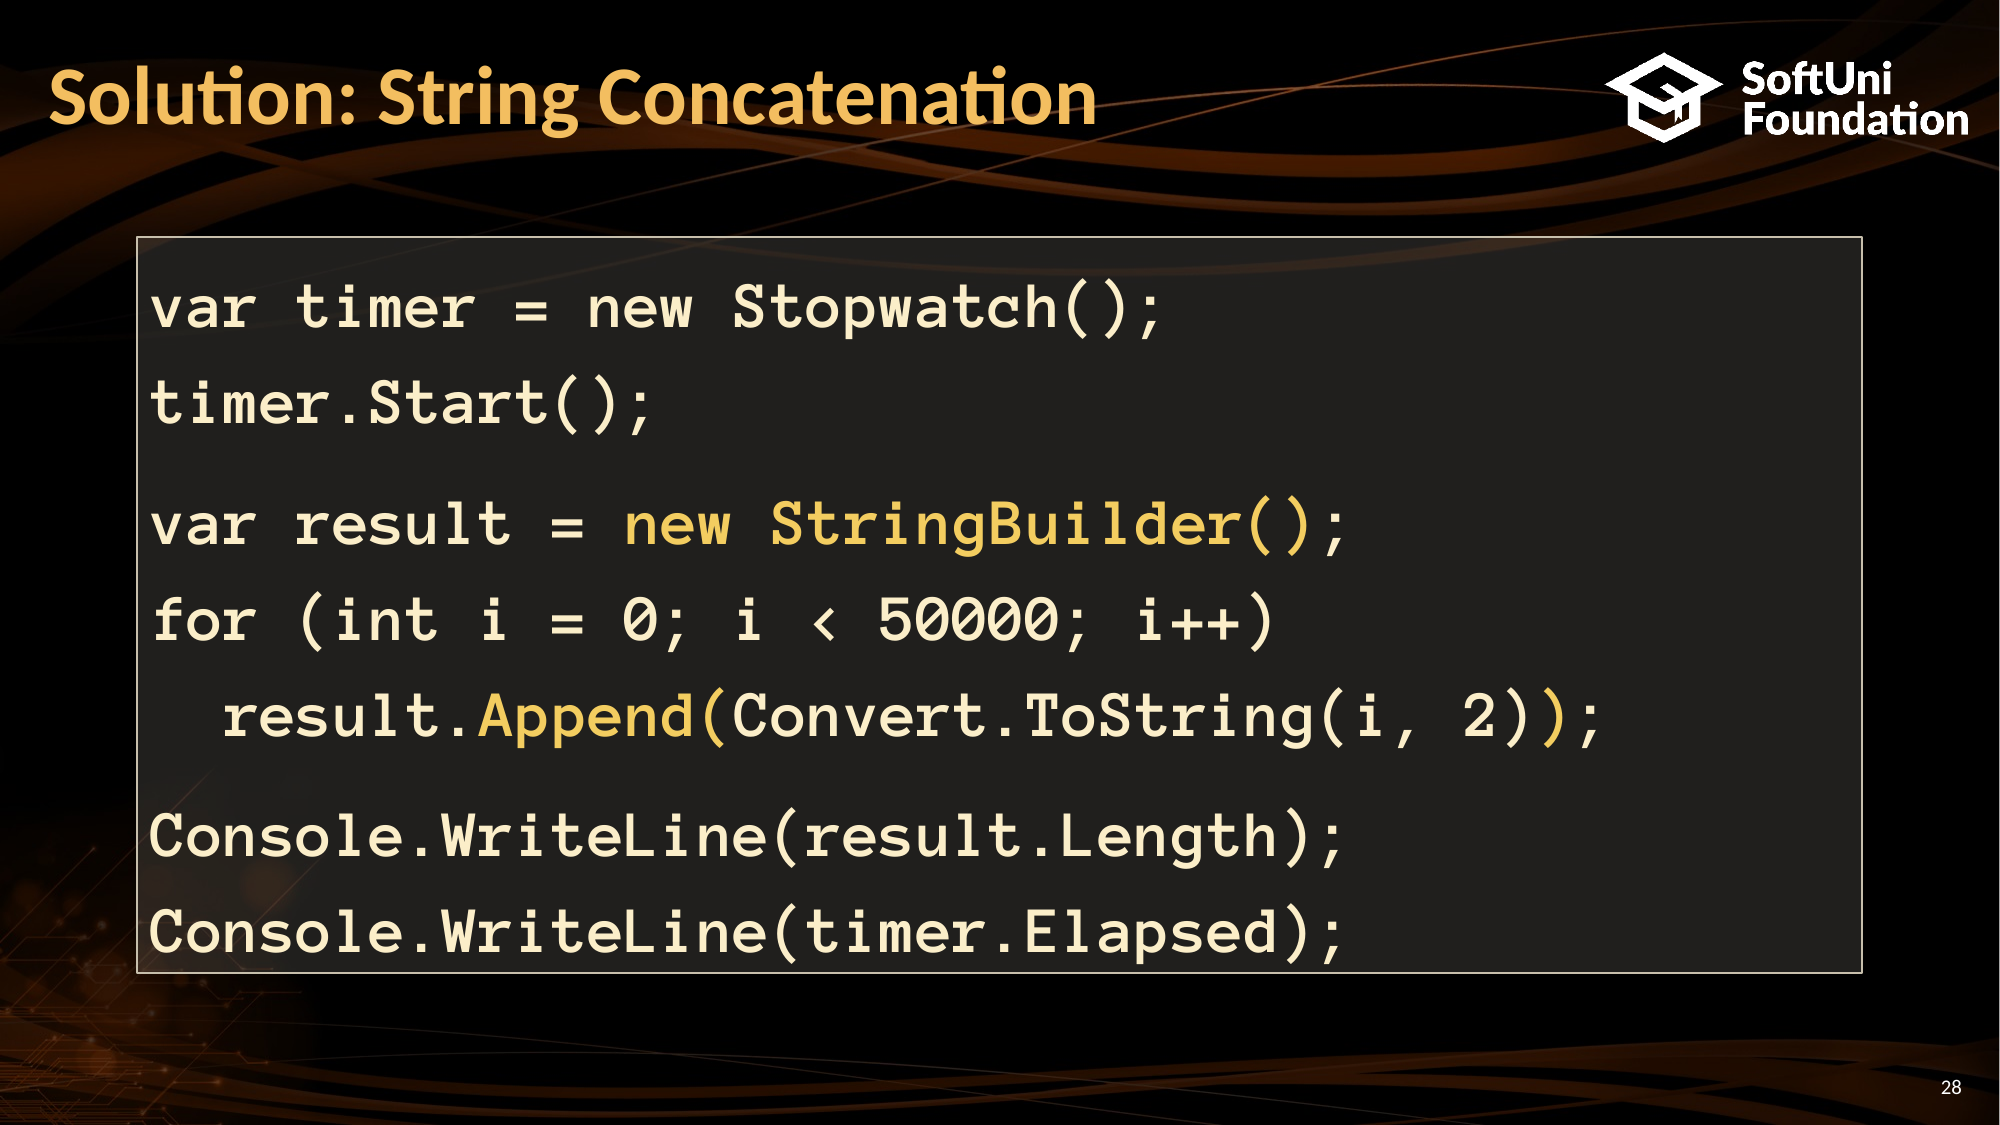

# Solution: String Concatenation
var timer = new Stopwatch();
timer.Start();
var result = new StringBuilder();
for (int i = 0; i < 50000; i++)
  result.Append(Convert.ToString(i, 2));
Console.WriteLine(result.Length);
Console.WriteLine(timer.Elapsed);
28